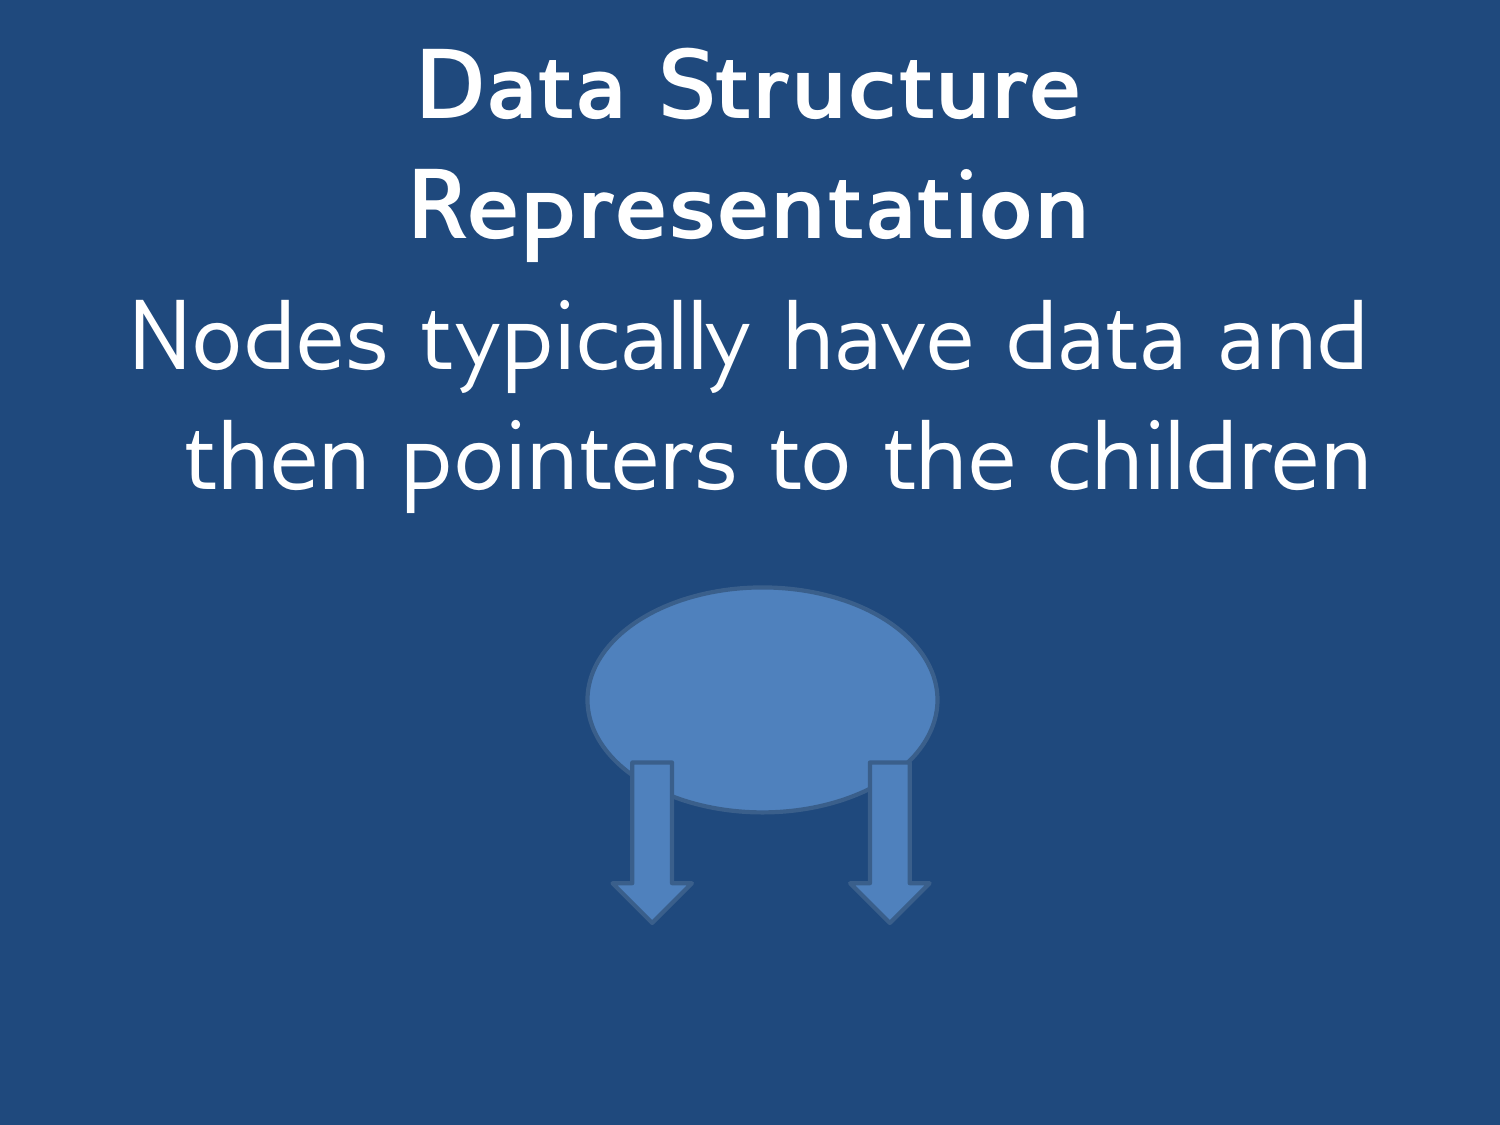

# Data Structure Representation
Nodes typically have data and then pointers to the children